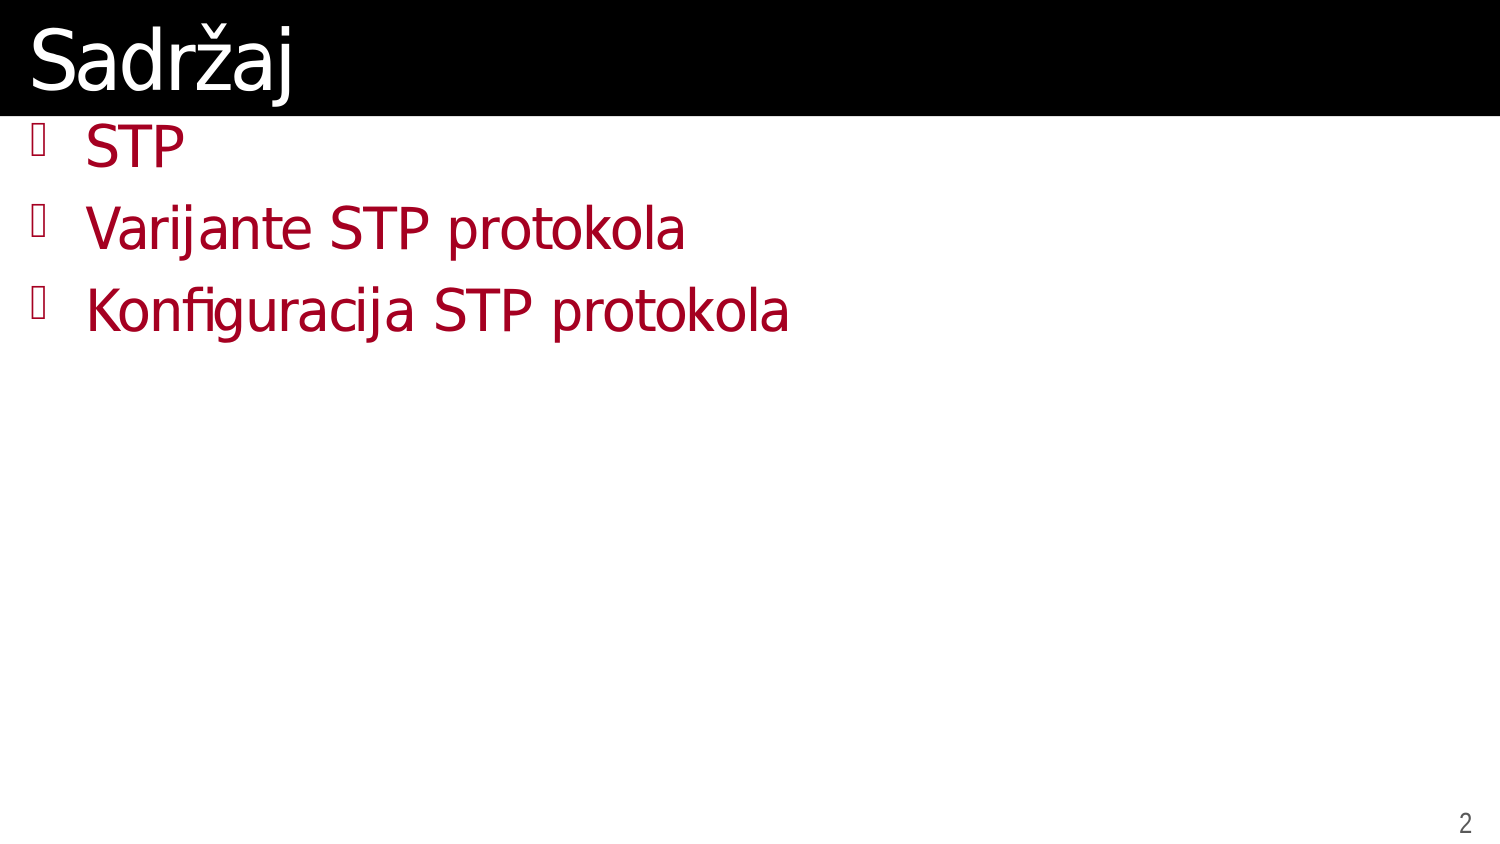

# Sadržaj
STP
Varijante STP protokola
Konfiguracija STP protokola

2